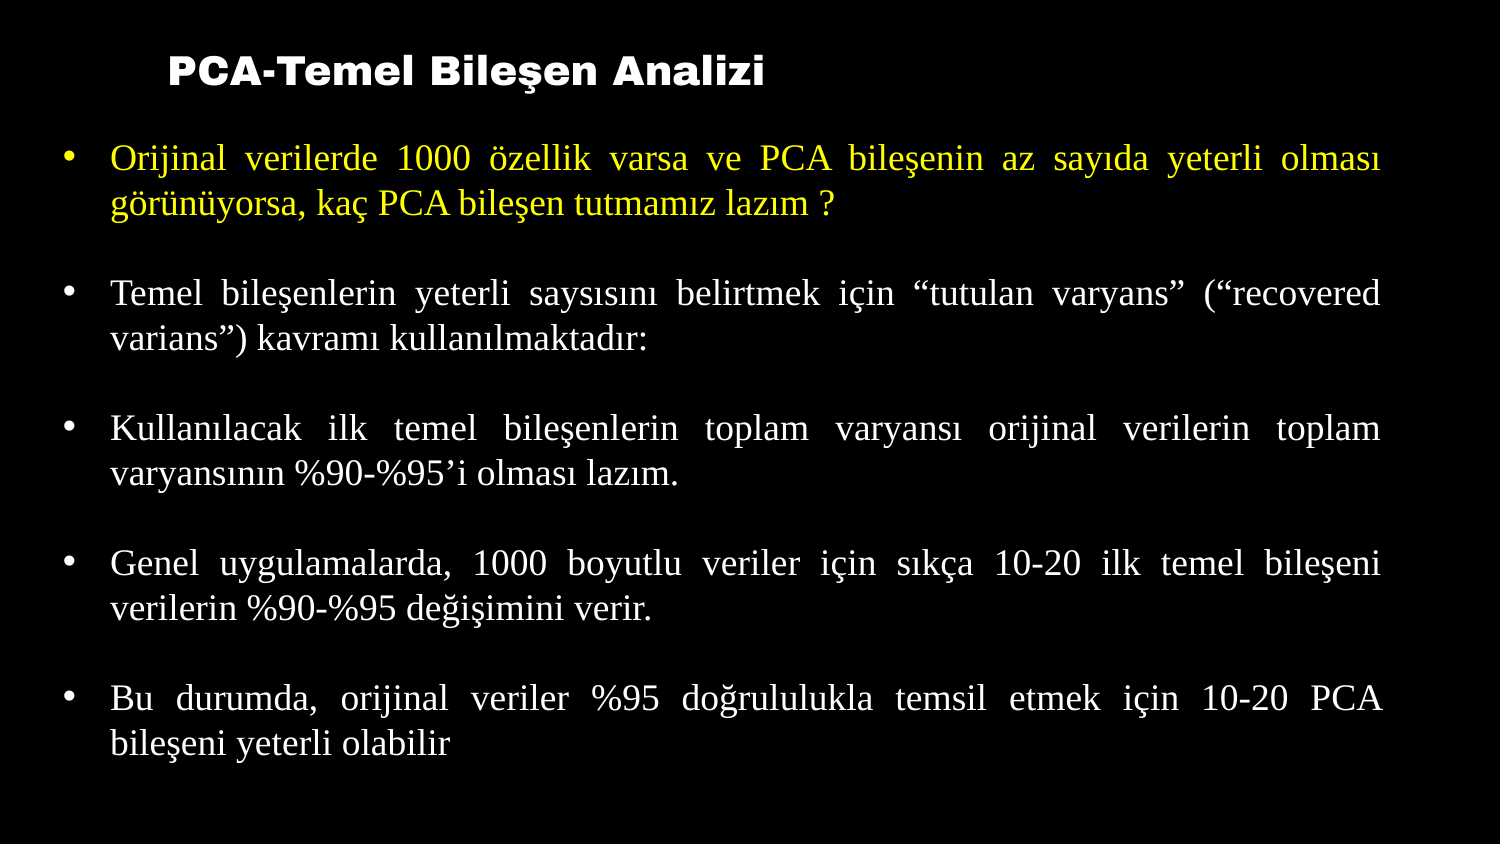

# PCA-Temel Bileşen Analizi

Orijinal verilerde 1000 özellik varsa ve PCA bileşenin az sayıda yeterli olması görünüyorsa, kaç PCA bileşen tutmamız lazım ?

Temel bileşenlerin yeterli saysısını belirtmek için “tutulan varyans” (“recovered varians”) kavramı kullanılmaktadır:

Kullanılacak ilk temel bileşenlerin toplam varyansı orijinal verilerin toplam varyansının %90-%95’i olması lazım.

Genel uygulamalarda, 1000 boyutlu veriler için sıkça 10-20 ilk temel bileşeni verilerin %90-%95 değişimini verir.

Bu durumda, orijinal veriler %95 doğrululukla temsil etmek için 10-20 PCA bileşeni yeterli olabilir